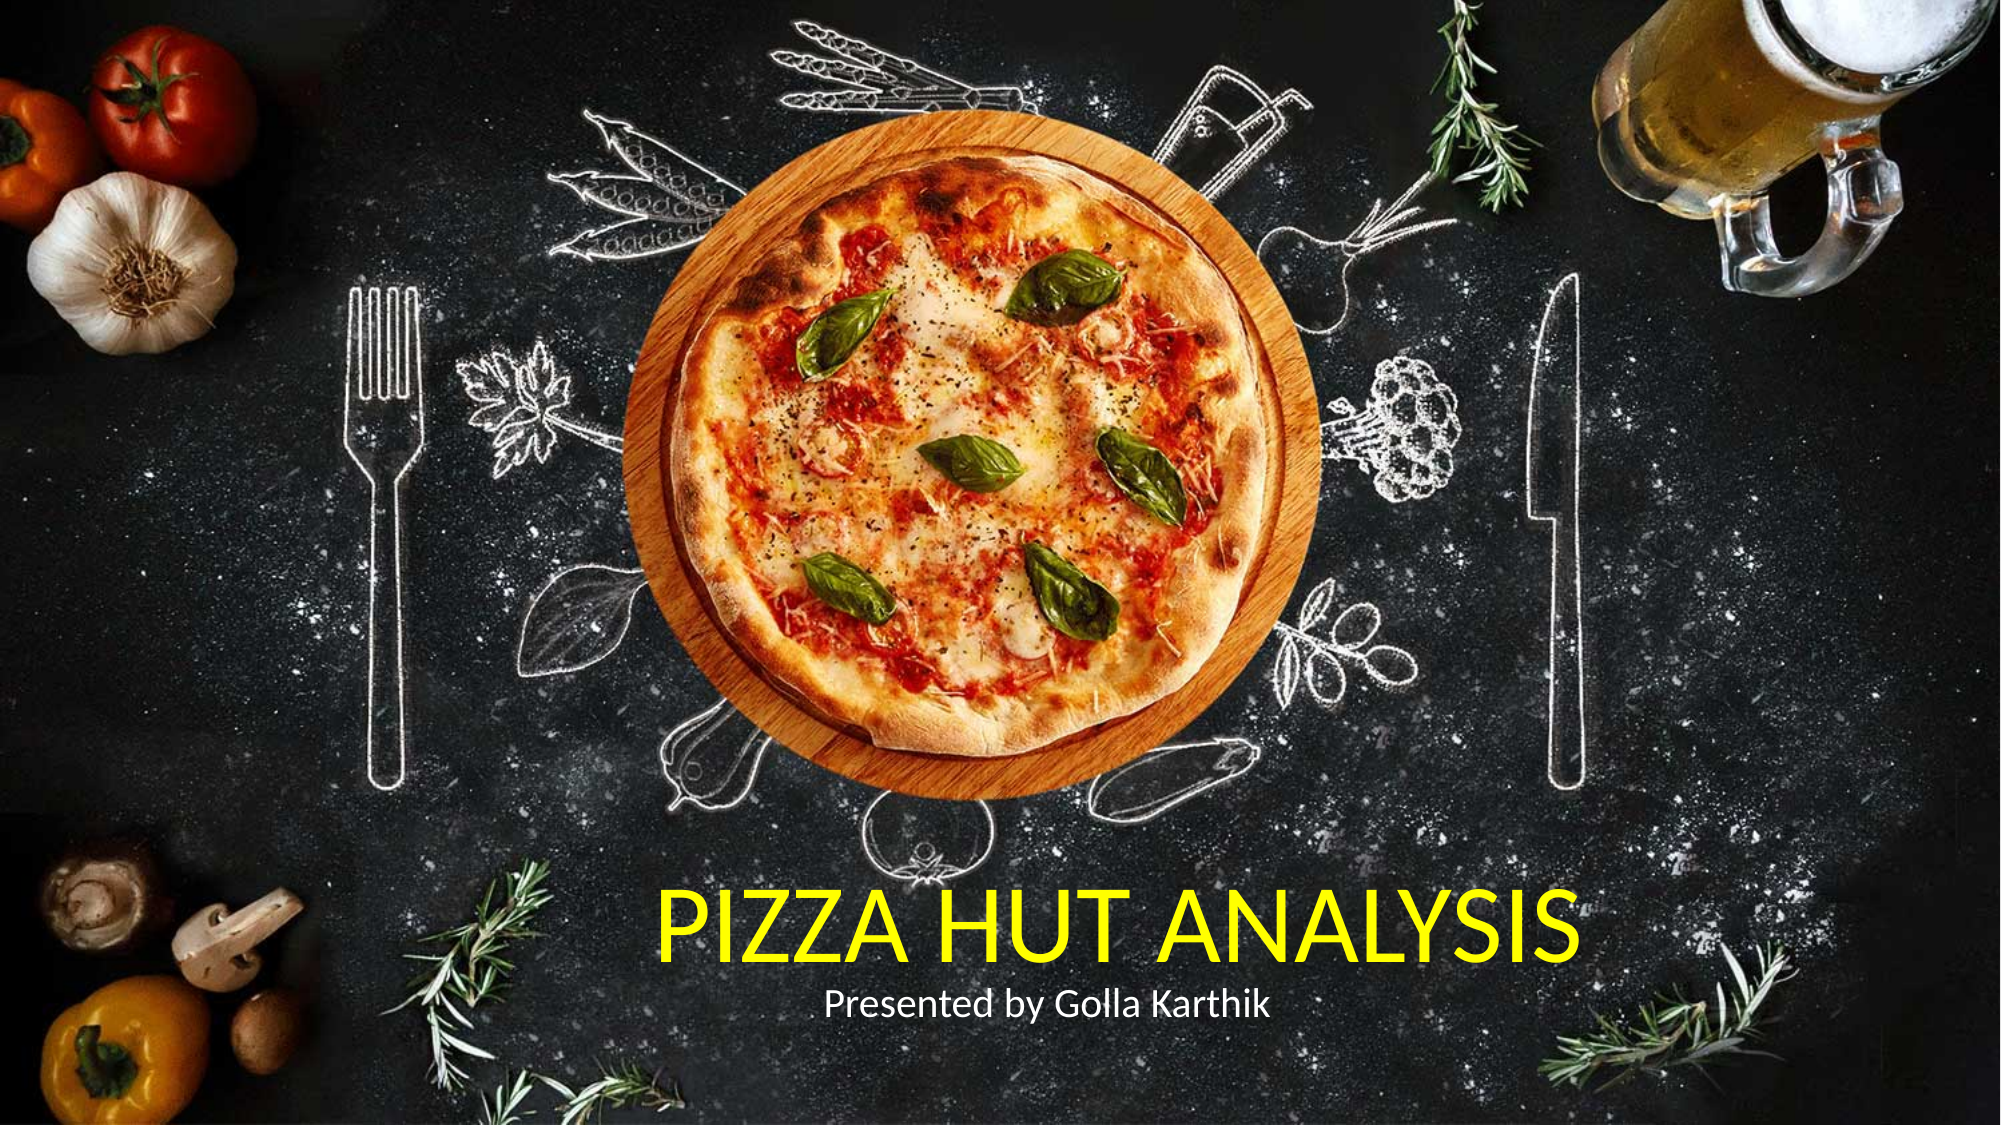

PIZZA HUT ANALYSIS
Presented by Golla Karthik